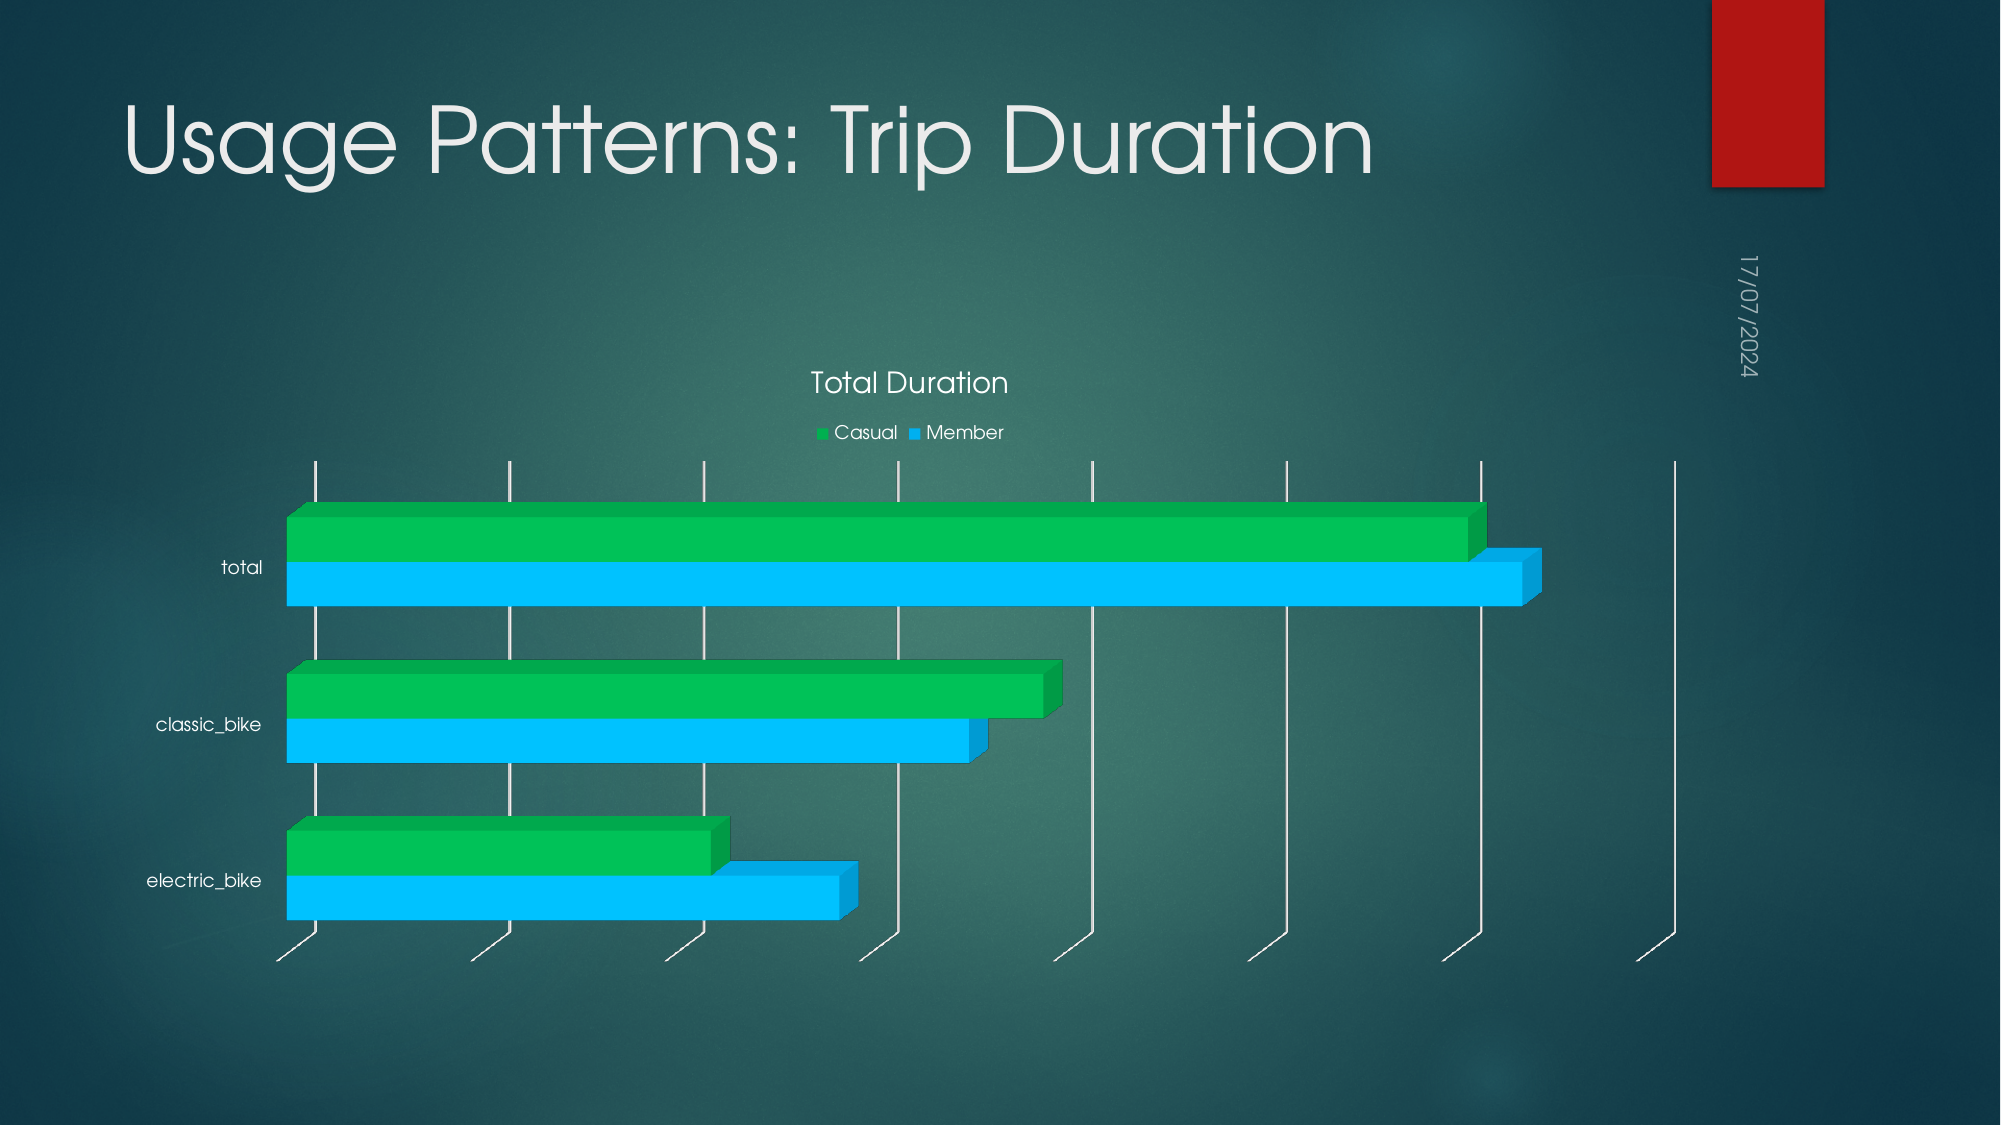

# Usage Patterns: Trip Duration
17/07/2024

[unsupported chart]